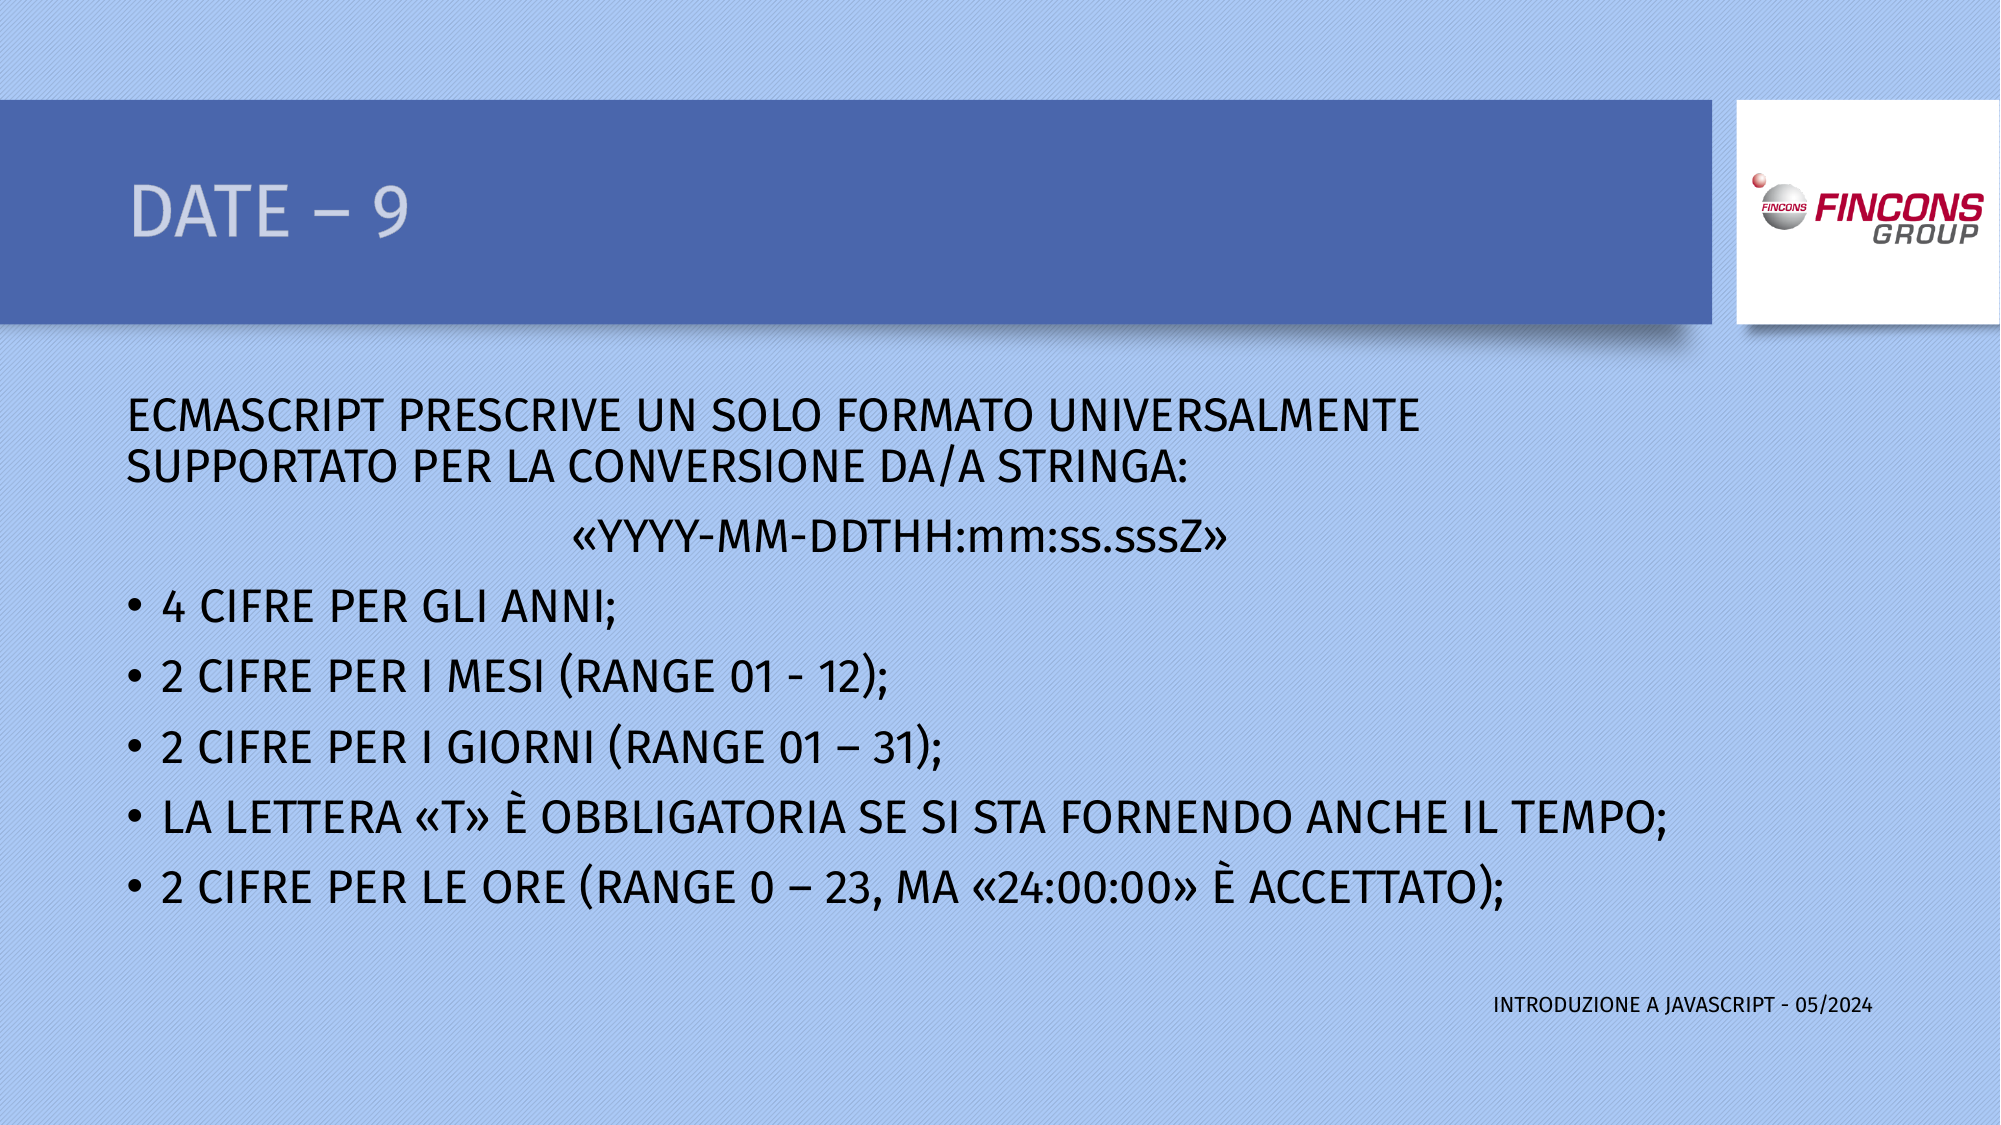

# DATE – 9
ECMASCRIPT PRESCRIVE UN SOLO FORMATO UNIVERSALMENTE SUPPORTATO PER LA CONVERSIONE DA/A STRINGA:
«YYYY-MM-DDTHH:mm:ss.sssZ»
4 CIFRE PER GLI ANNI;
2 CIFRE PER I MESI (RANGE 01 - 12);
2 CIFRE PER I GIORNI (RANGE 01 – 31);
LA LETTERA «T» È OBBLIGATORIA SE SI STA FORNENDO ANCHE IL TEMPO;
2 CIFRE PER LE ORE (RANGE 0 – 23, MA «24:00:00» È ACCETTATO);
INTRODUZIONE A JAVASCRIPT - 05/2024